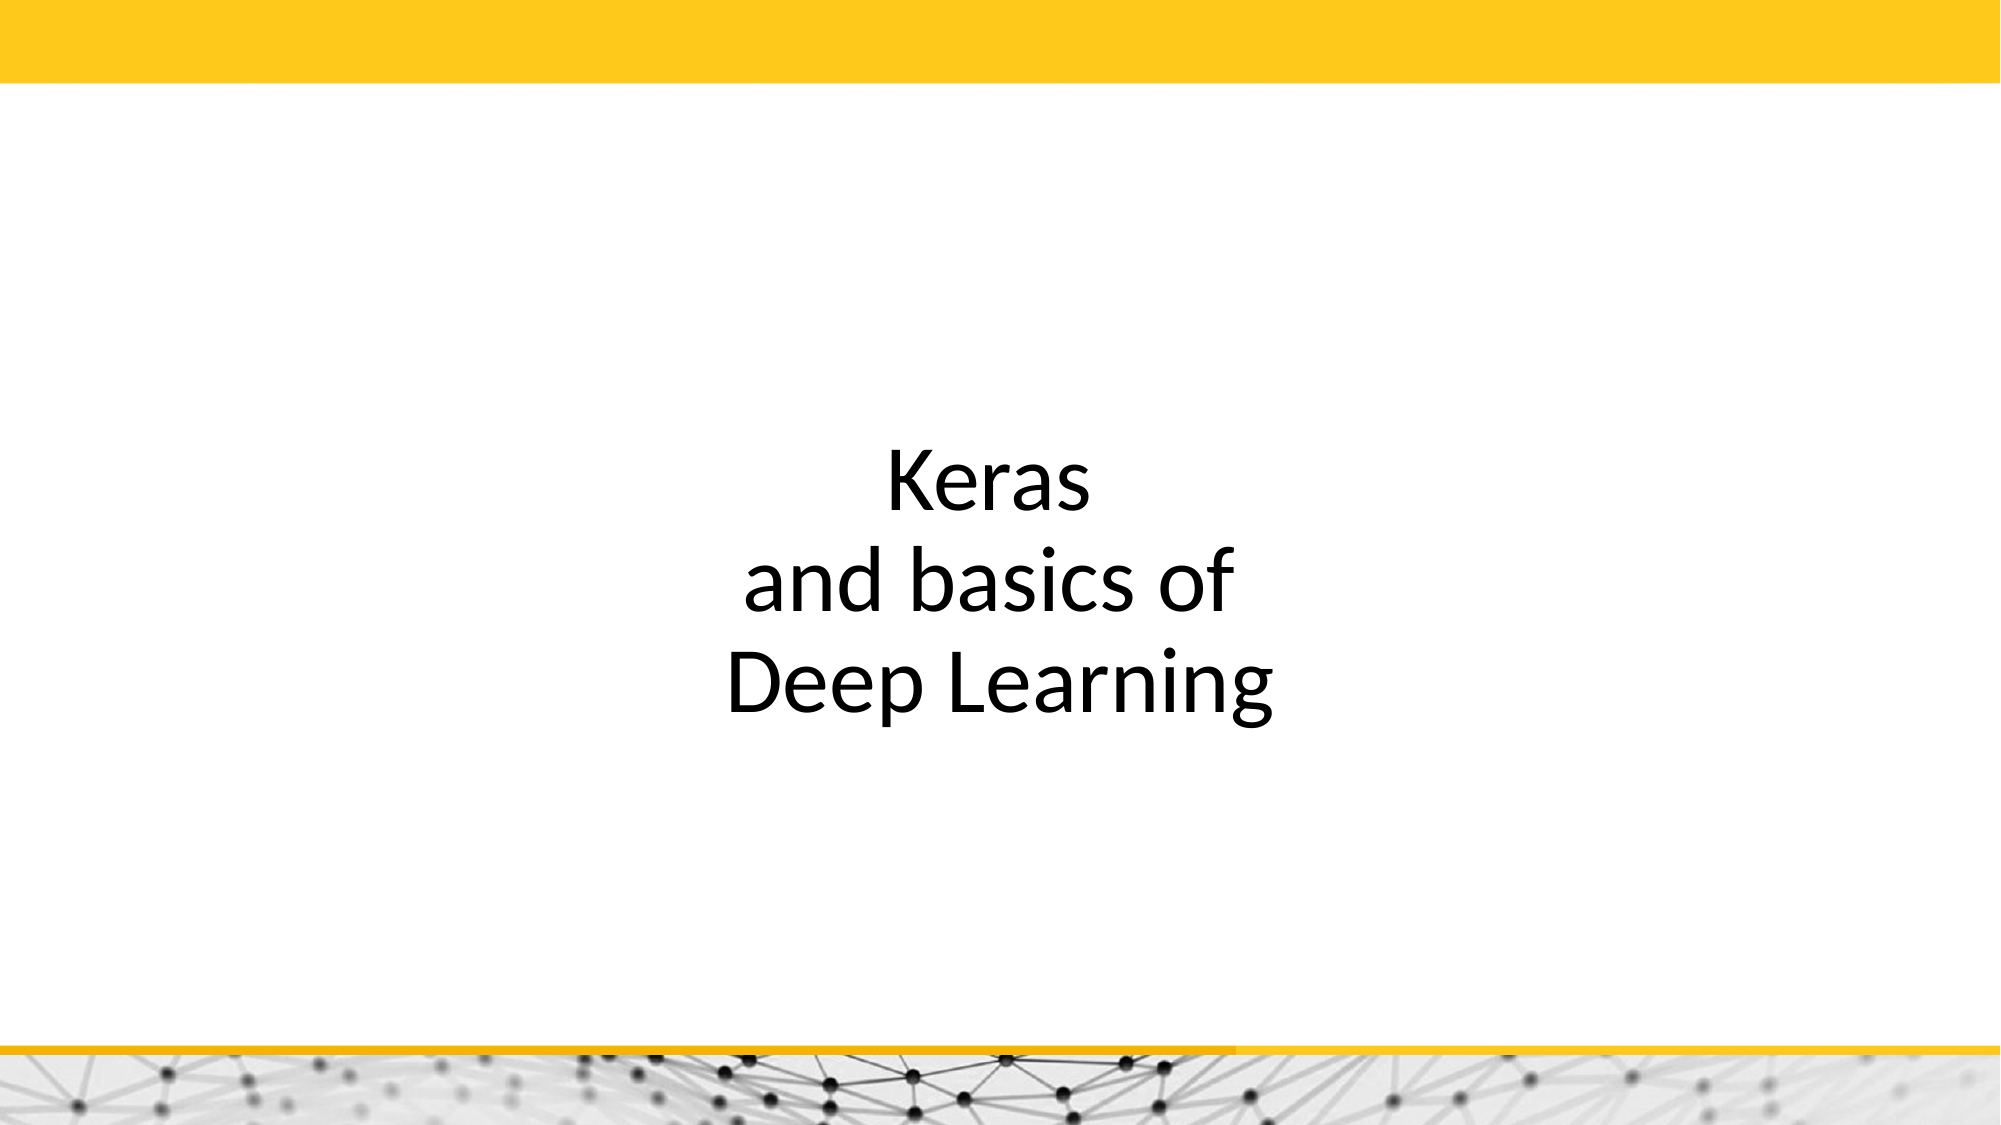

# Keras and basics of Deep Learning